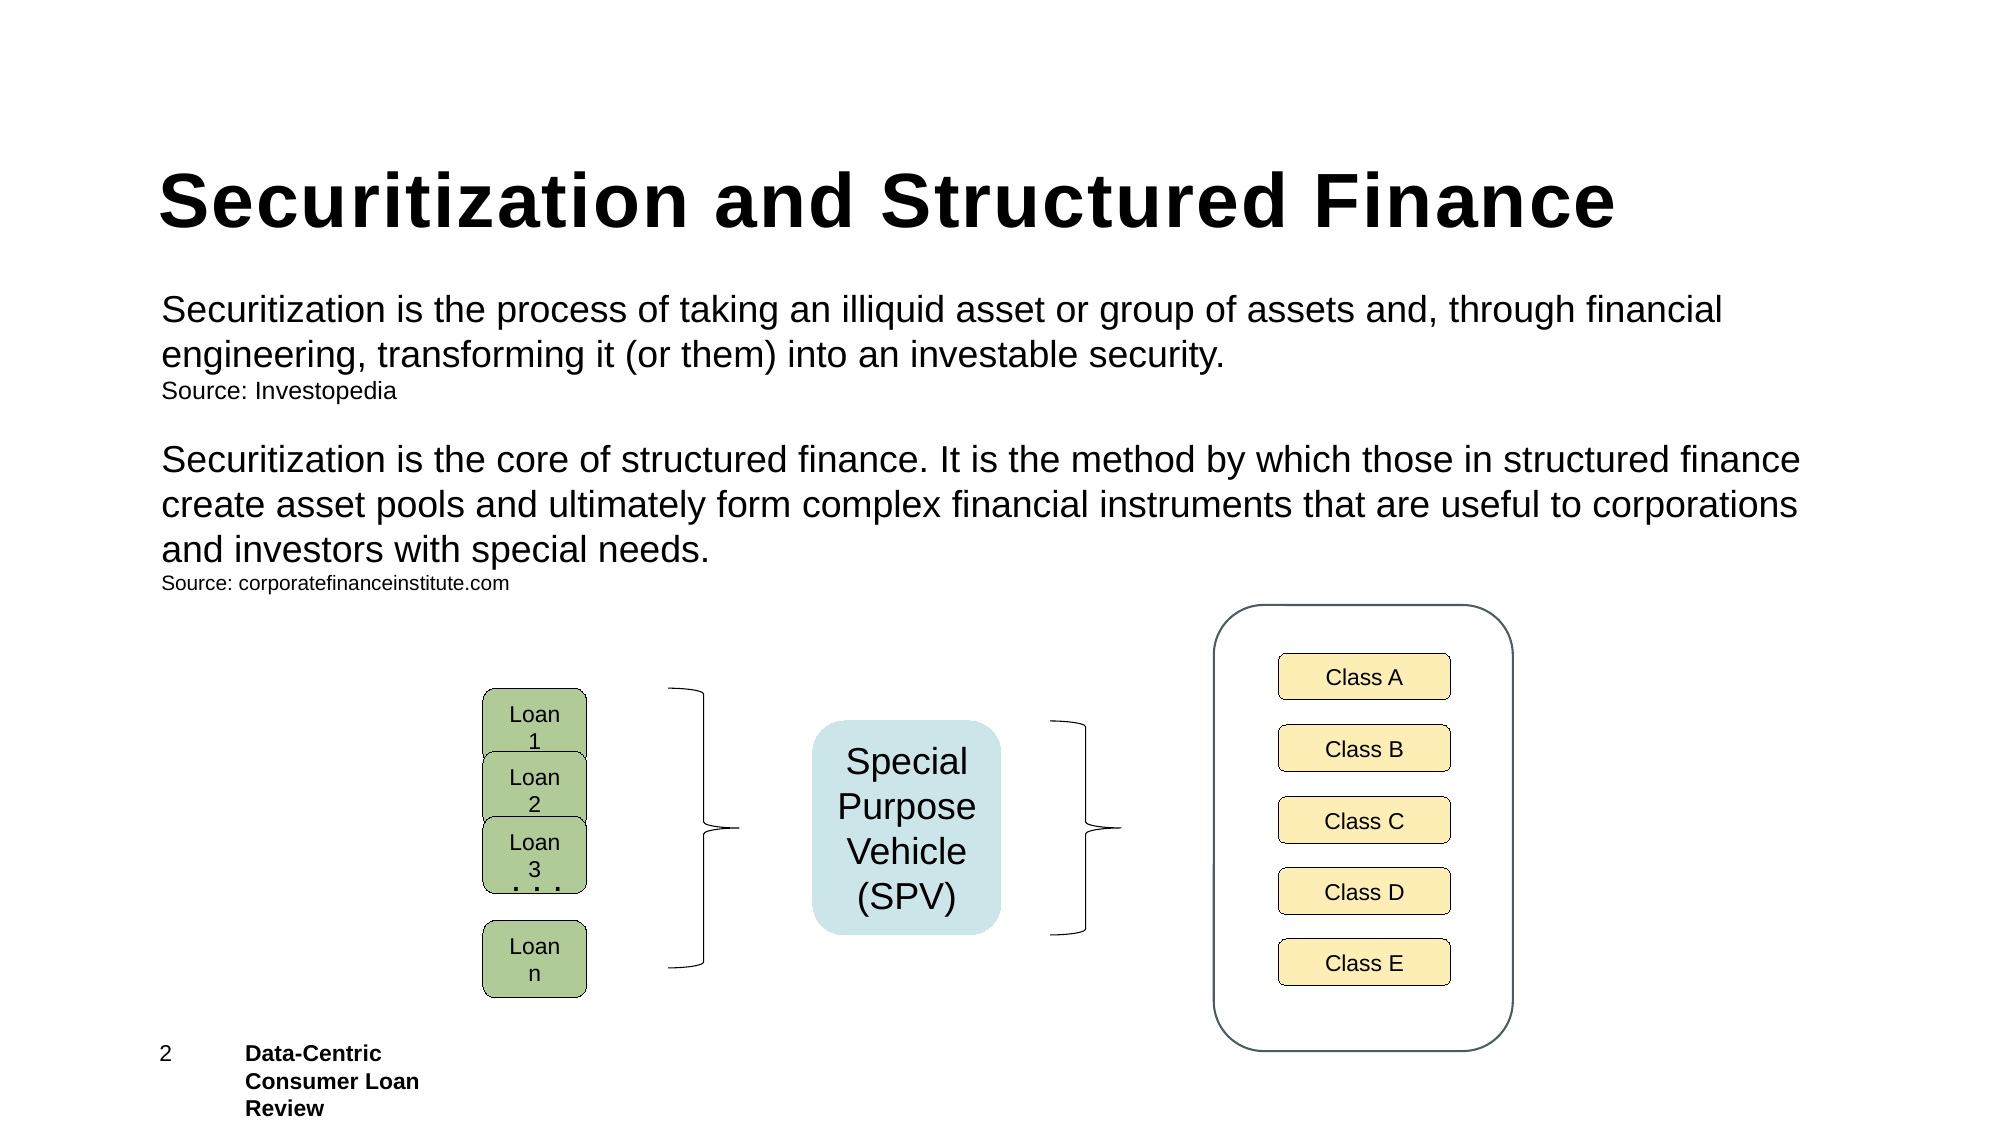

# Securitization and Structured Finance
Securitization is the process of taking an illiquid asset or group of assets and, through financial engineering, transforming it (or them) into an investable security.
Source: Investopedia

Securitization is the core of structured finance. It is the method by which those in structured finance create asset pools and ultimately form complex financial instruments that are useful to corporations and investors with special needs.
Source: corporatefinanceinstitute.com

Class A
Class B
Class C
Class D
Class E
Loan 1
Loan 2
Loan 3
. . .
Loan n

Special
Purpose
Vehicle
(SPV)

2
Data-Centric Consumer Loan Review